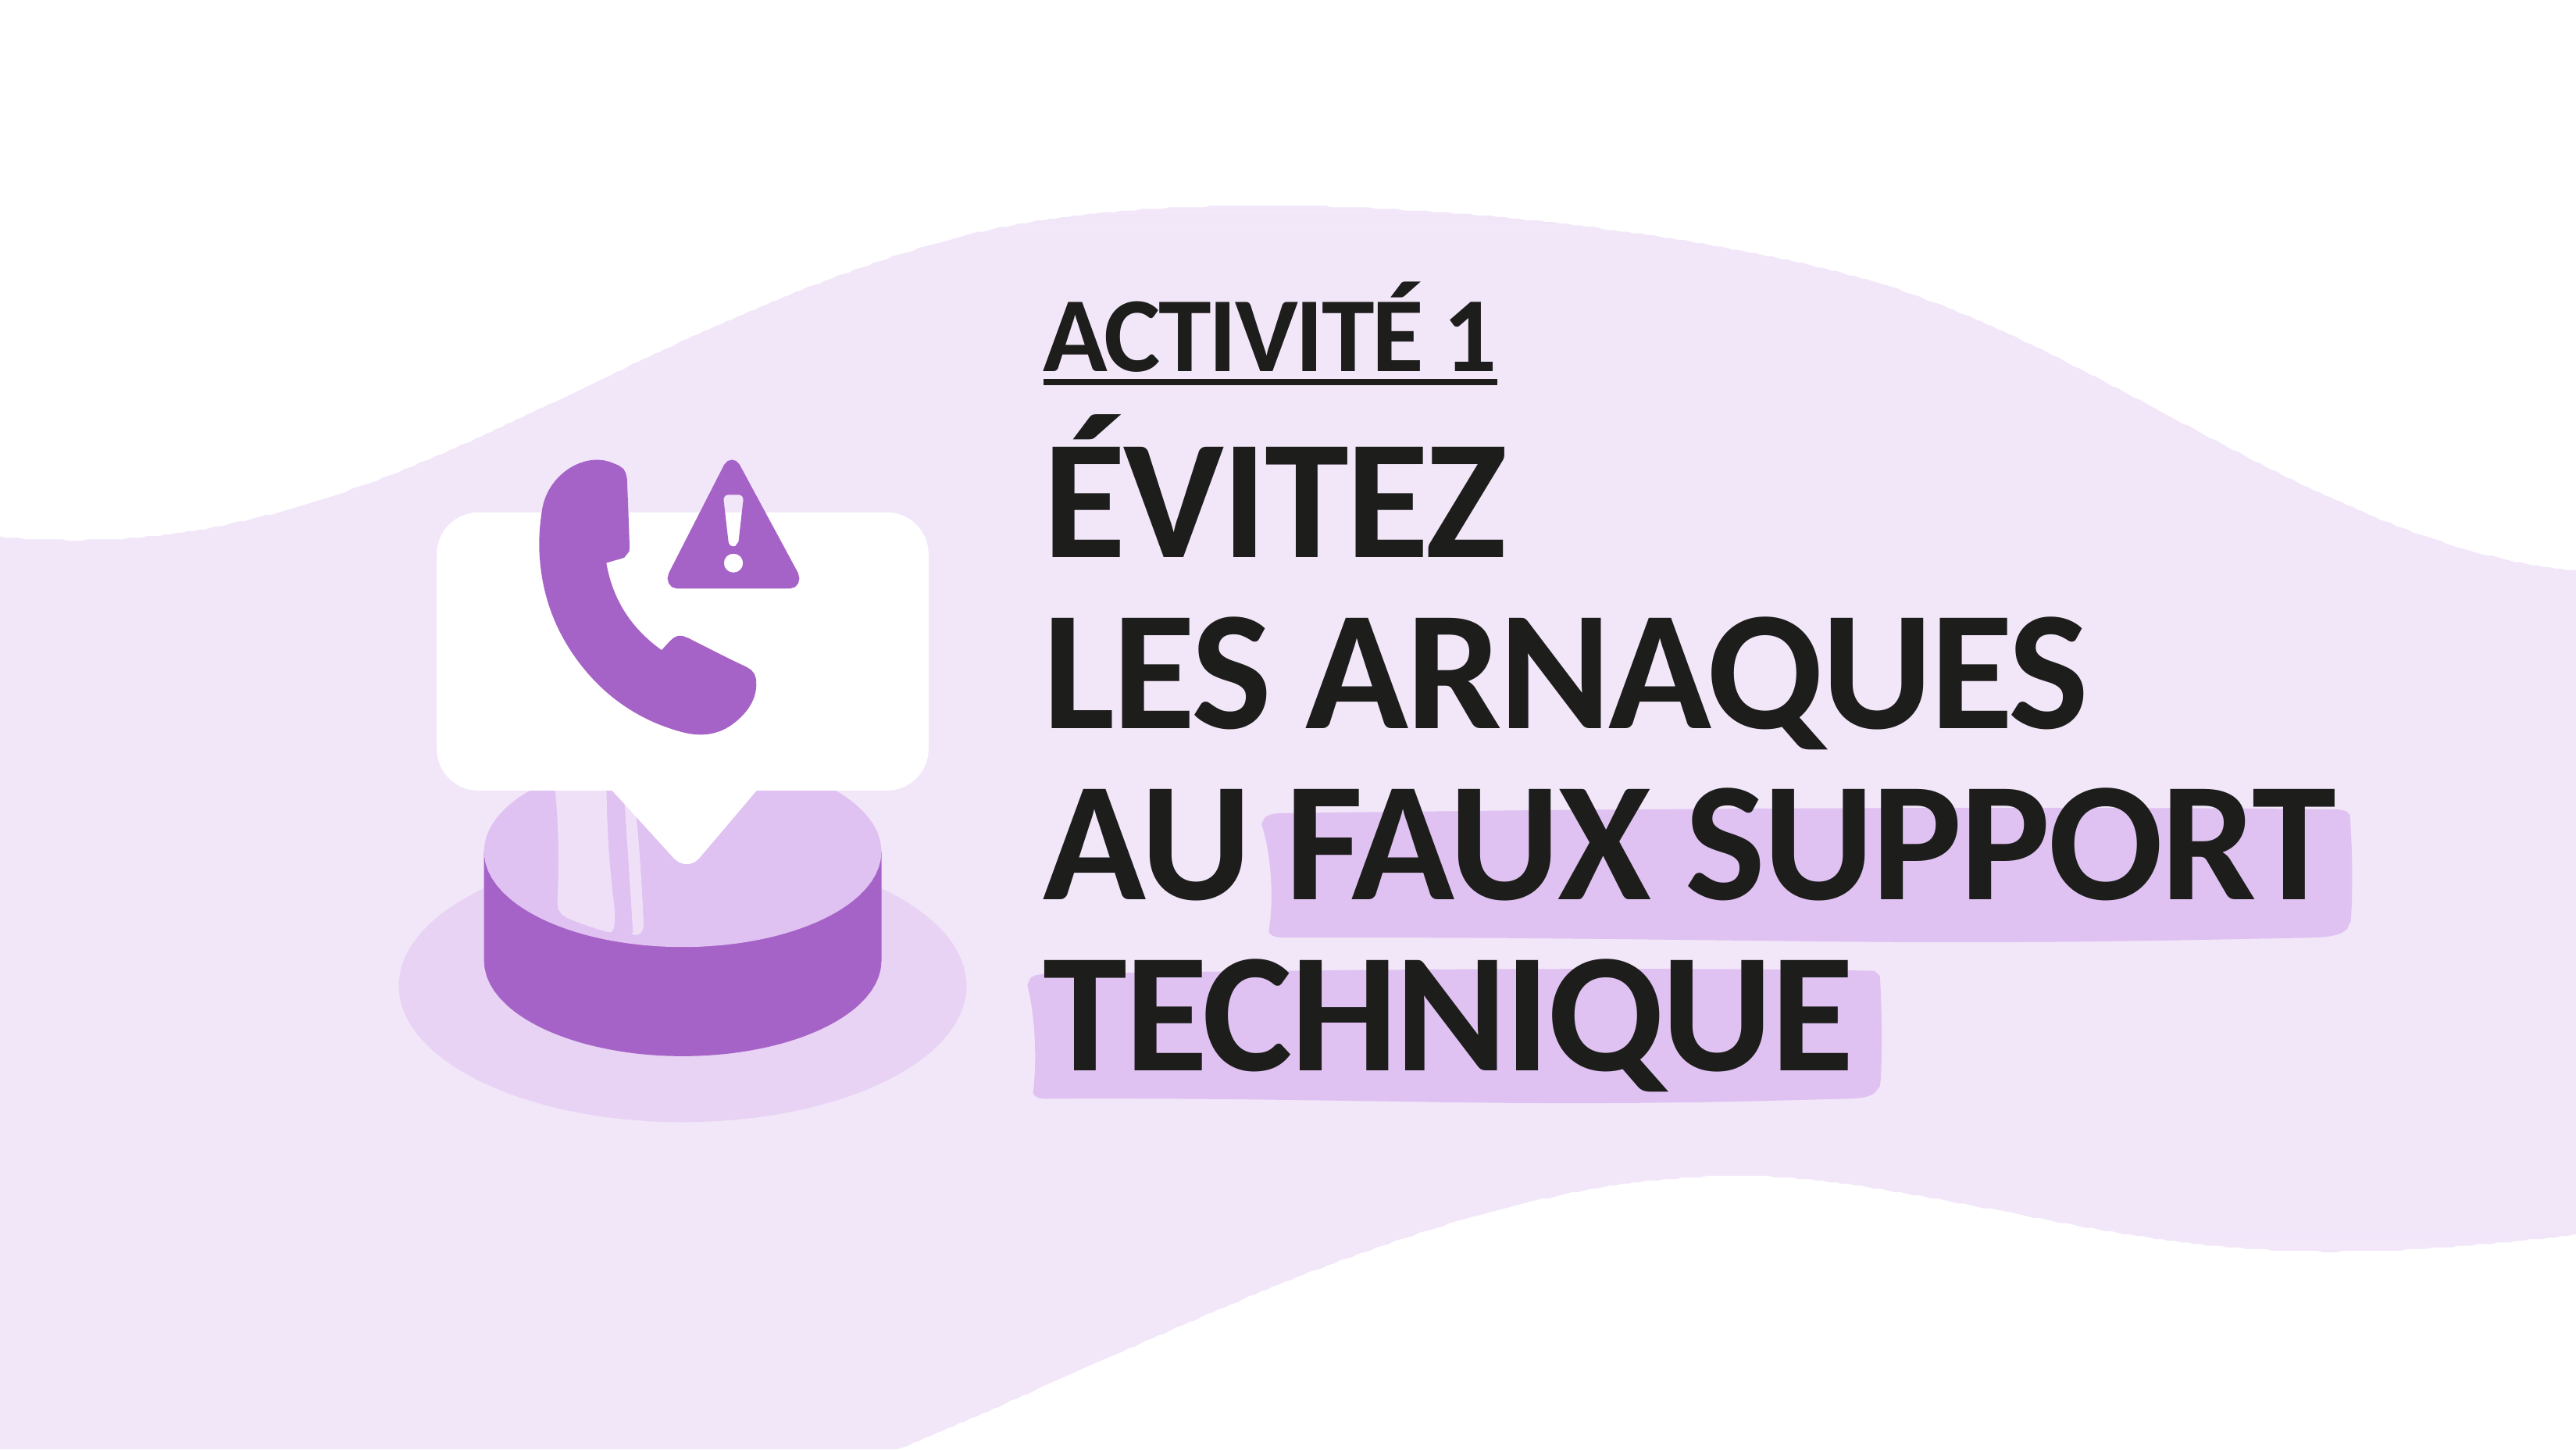

ÉVITEZ
LES ARNAQUES
AU FAUX SUPPORT TECHNIQUE

ACTIVITÉ 1